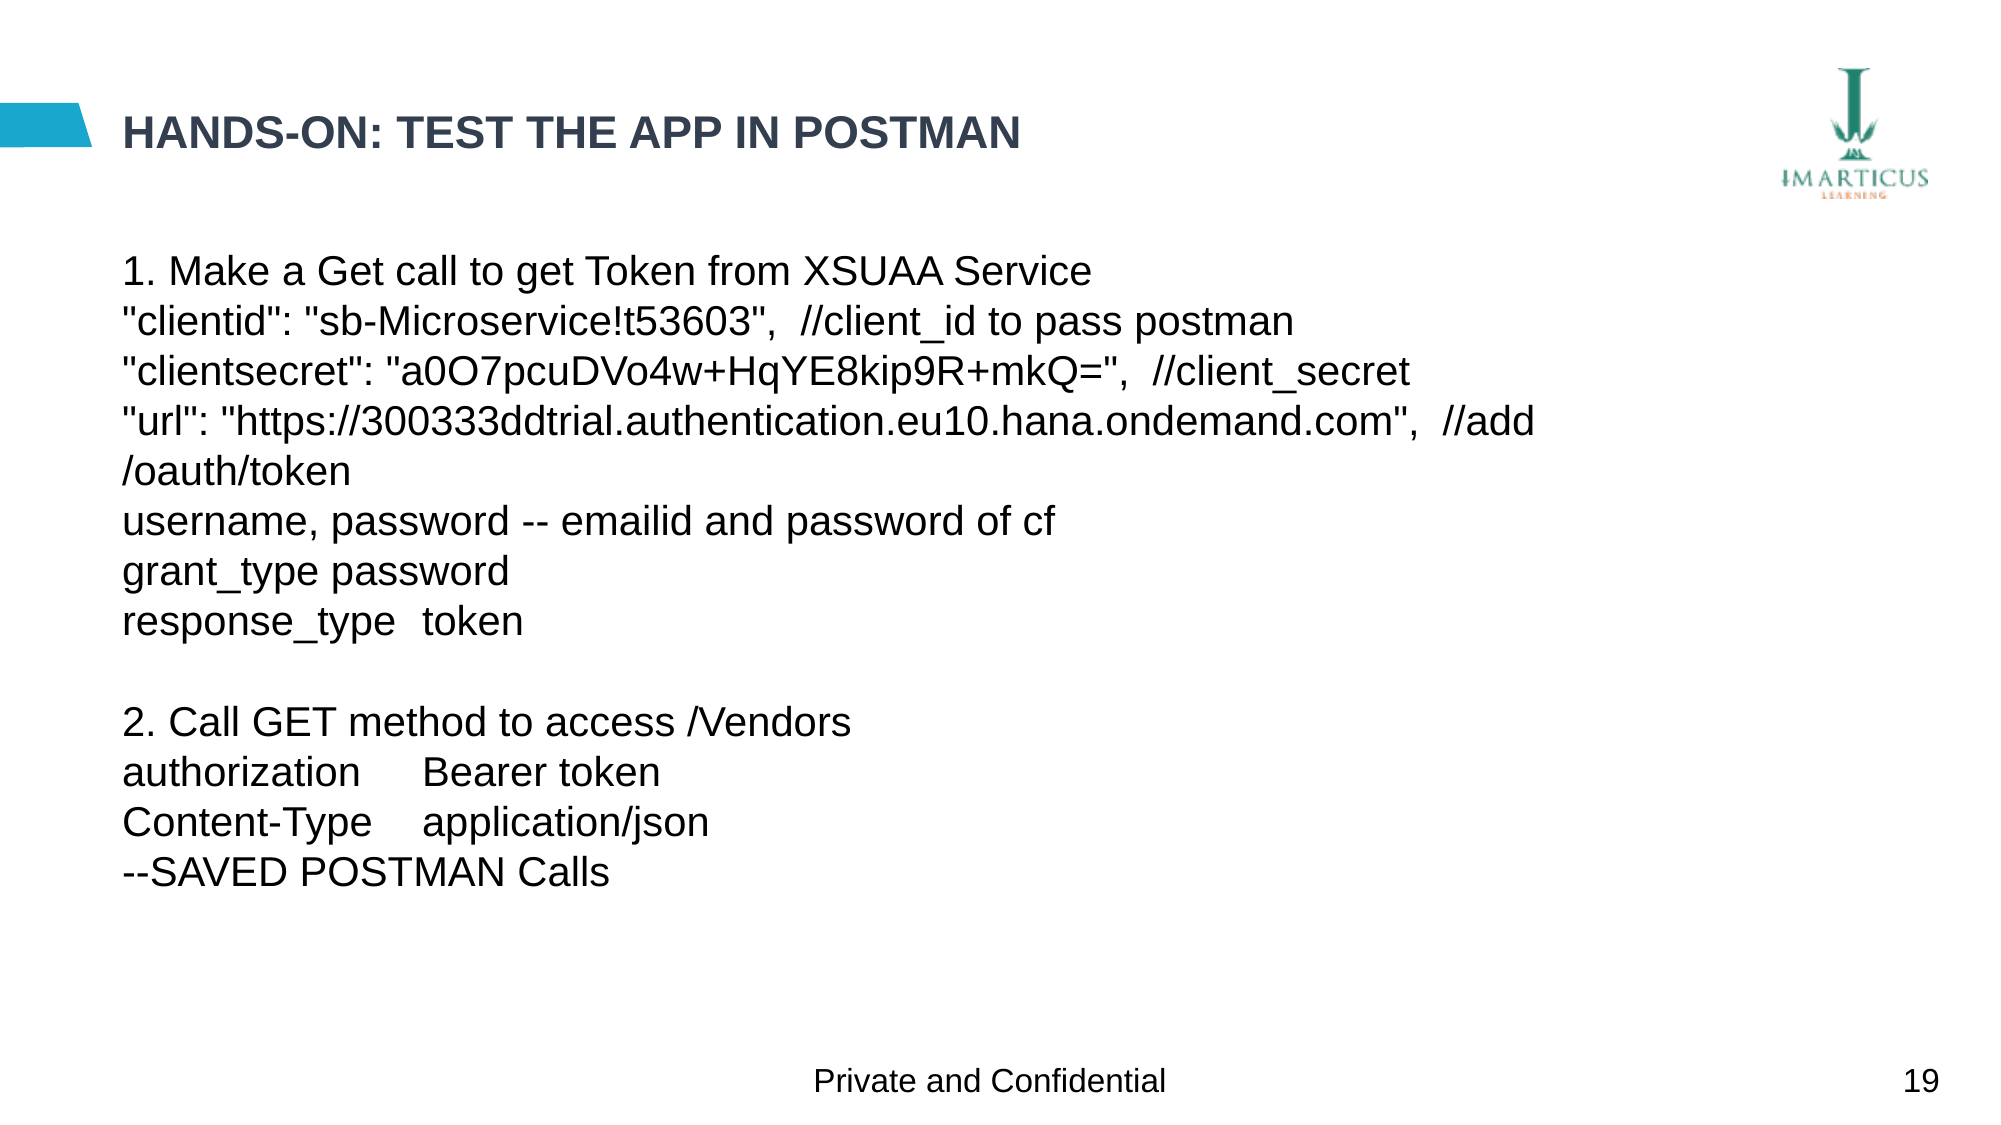

# HANDS-ON: TEST THE APP IN POSTMAN
1. Make a Get call to get Token from XSUAA Service
"clientid": "sb-Microservice!t53603",  //client_id to pass postman
"clientsecret": "a0O7pcuDVo4w+HqYE8kip9R+mkQ=",  //client_secret
"url": "https://300333ddtrial.authentication.eu10.hana.ondemand.com",  //add   /oauth/token
username, password -- emailid and password of cf
grant_type password
response_type	token

2. Call GET method to access /Vendors
authorization	Bearer token
Content-Type	application/json
--SAVED POSTMAN Calls